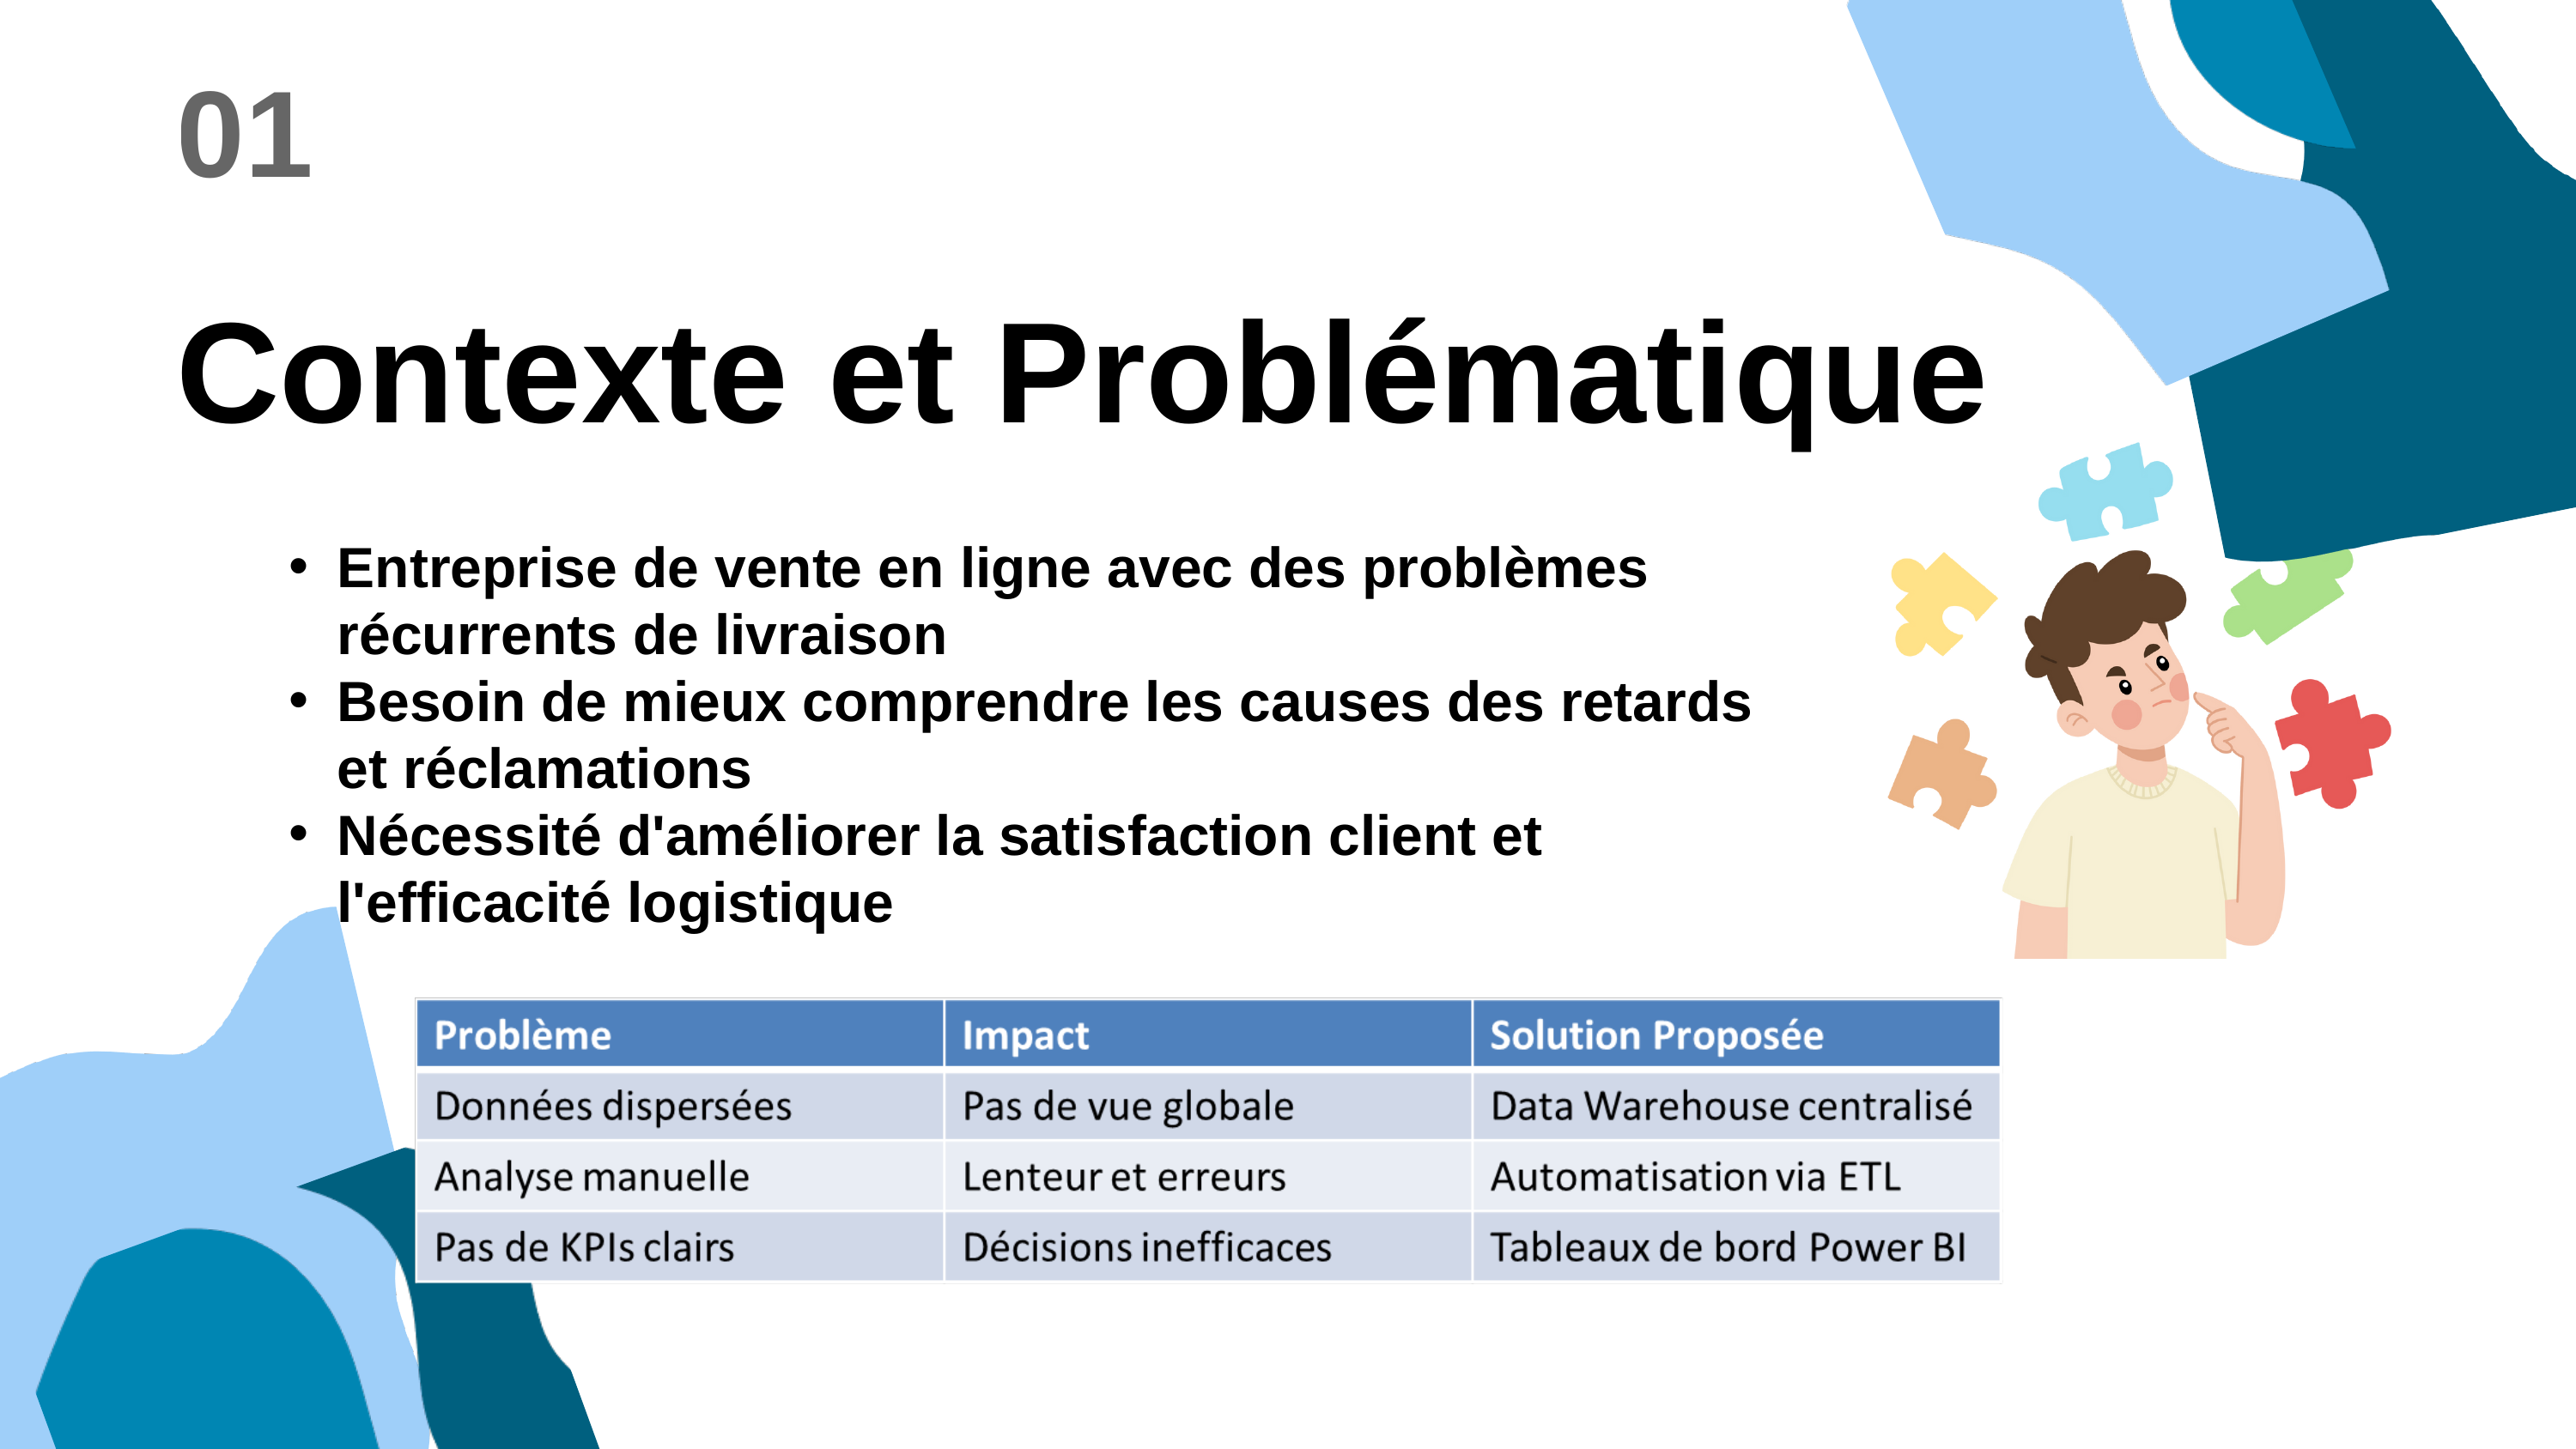

01
Contexte et Problématique

Entreprise de vente en ligne avec des problèmes récurrents de livraison
Besoin de mieux comprendre les causes des retards et réclamations
Nécessité d'améliorer la satisfaction client et l'efficacité logistique